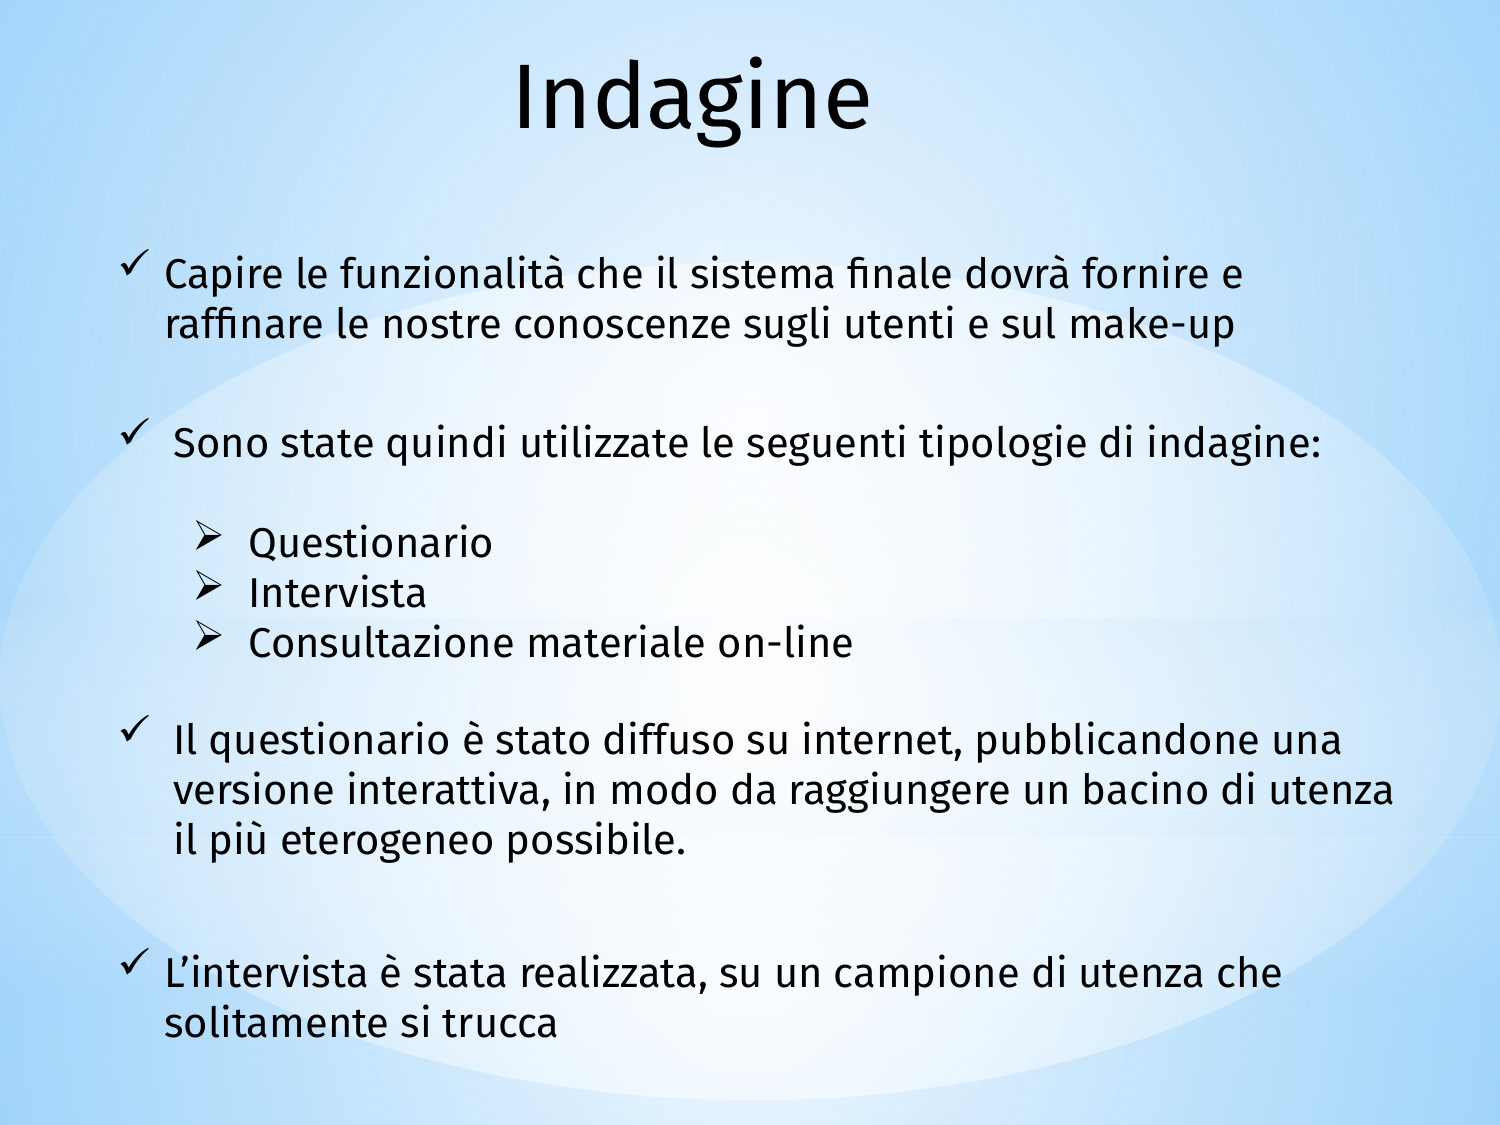

Indagine
Capire le funzionalità che il sistema finale dovrà fornire e raffinare le nostre conoscenze sugli utenti e sul make-up
Sono state quindi utilizzate le seguenti tipologie di indagine:

Questionario
Intervista
Consultazione materiale on-line
Il questionario è stato diffuso su internet, pubblicandone una versione interattiva, in modo da raggiungere un bacino di utenza il più eterogeneo possibile.
L’intervista è stata realizzata, su un campione di utenza che solitamente si trucca